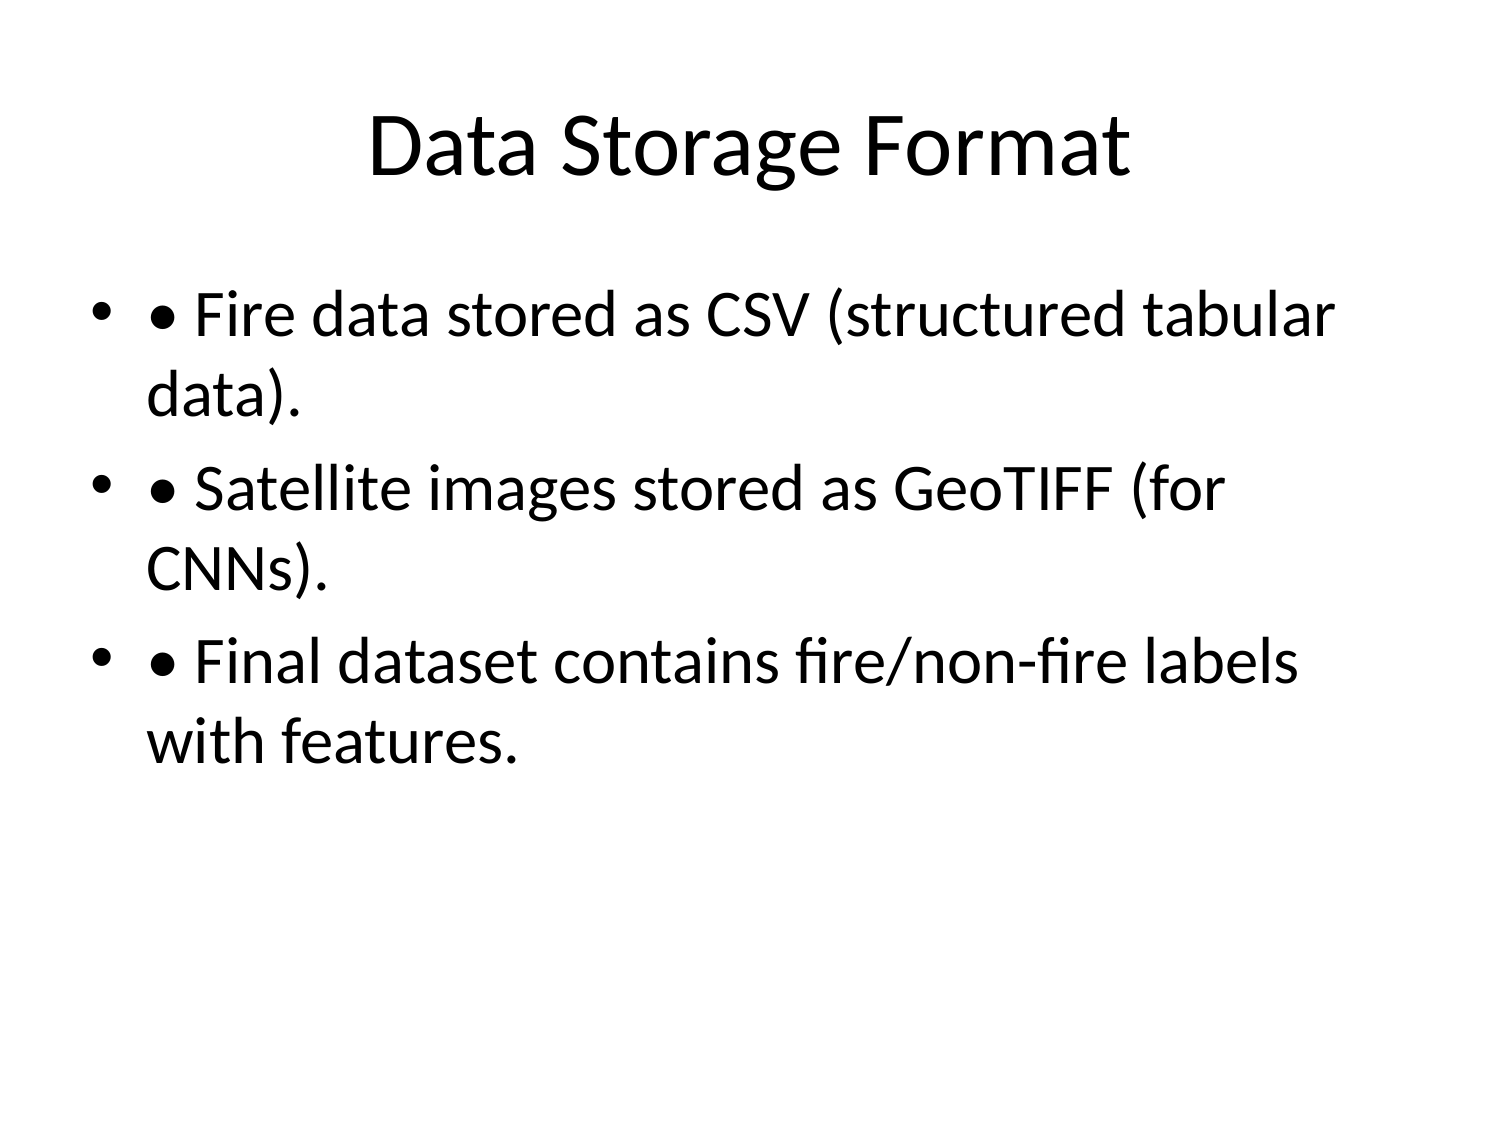

# Data Storage Format
• Fire data stored as CSV (structured tabular data).
• Satellite images stored as GeoTIFF (for CNNs).
• Final dataset contains fire/non-fire labels with features.